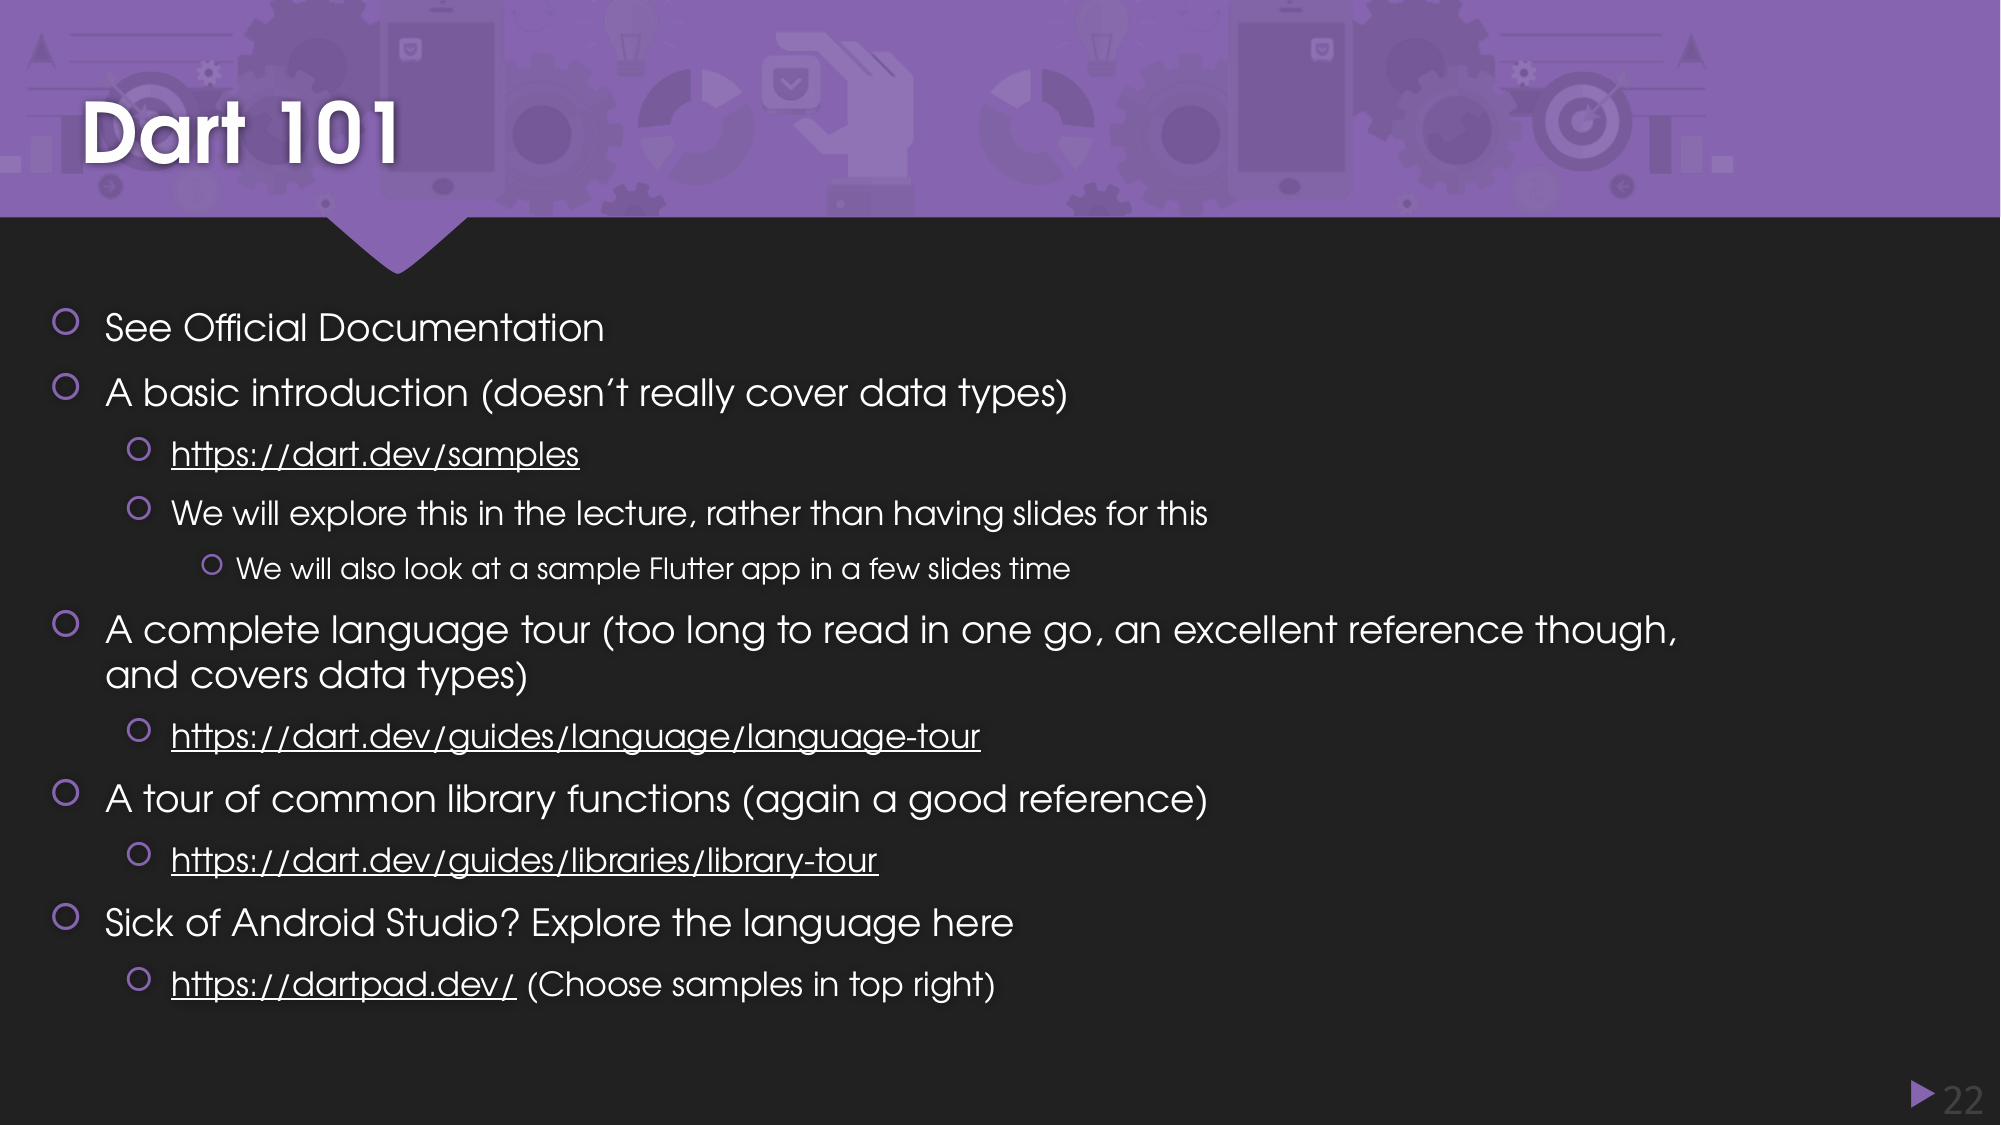

# Dart 101
See Official Documentation
A basic introduction (doesn’t really cover data types)
https://dart.dev/samples
We will explore this in the lecture, rather than having slides for this
We will also look at a sample Flutter app in a few slides time
A complete language tour (too long to read in one go, an excellent reference though, and covers data types)
https://dart.dev/guides/language/language-tour
A tour of common library functions (again a good reference)
https://dart.dev/guides/libraries/library-tour
Sick of Android Studio? Explore the language here
https://dartpad.dev/ (Choose samples in top right)
22